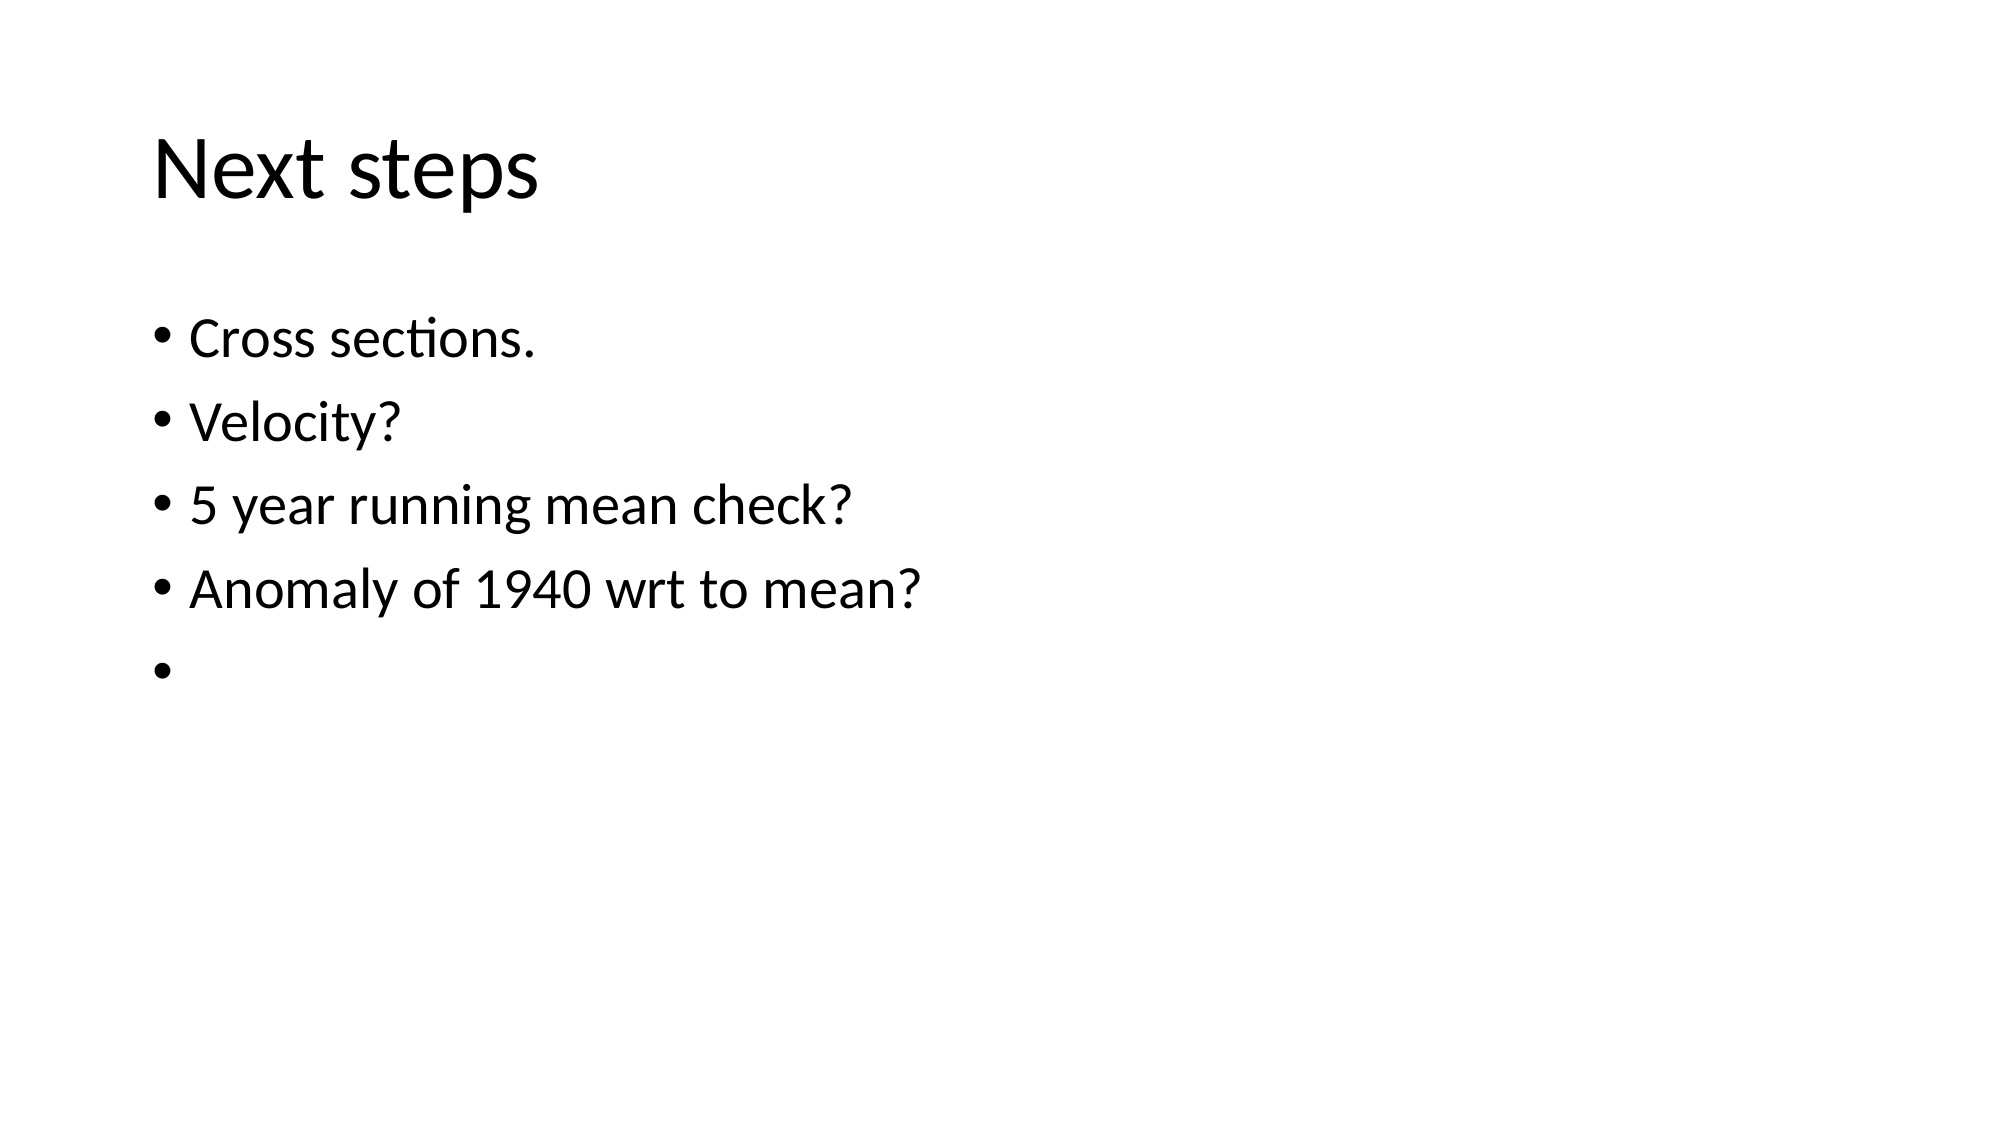

# Next steps
Cross sections.
Velocity?
5 year running mean check?
Anomaly of 1940 wrt to mean?